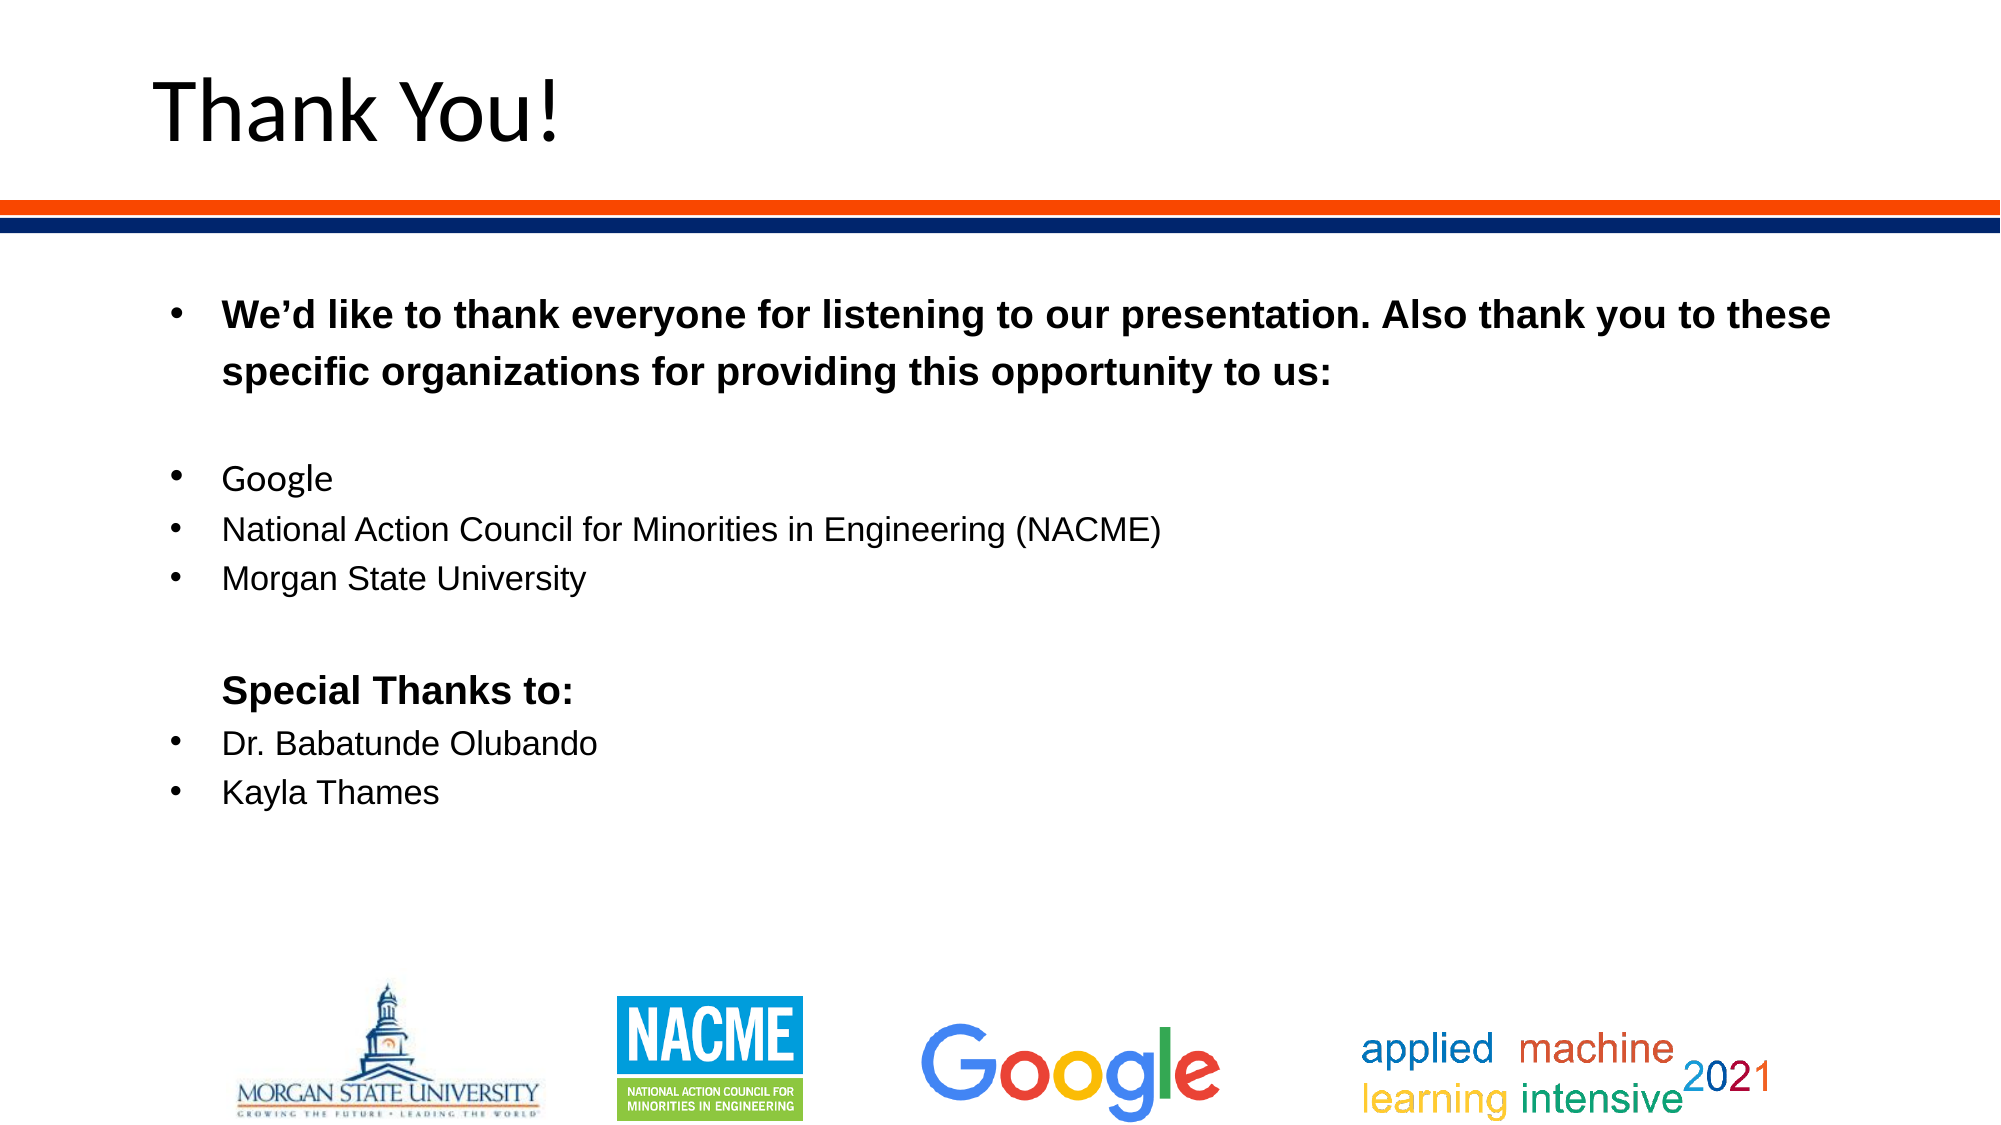

# Thank You!
We’d like to thank everyone for listening to our presentation. Also thank you to these specific organizations for providing this opportunity to us:

Google
National Action Council for Minorities in Engineering (NACME)
Morgan State University
Special Thanks to:
Dr. Babatunde Olubando
Kayla Thames